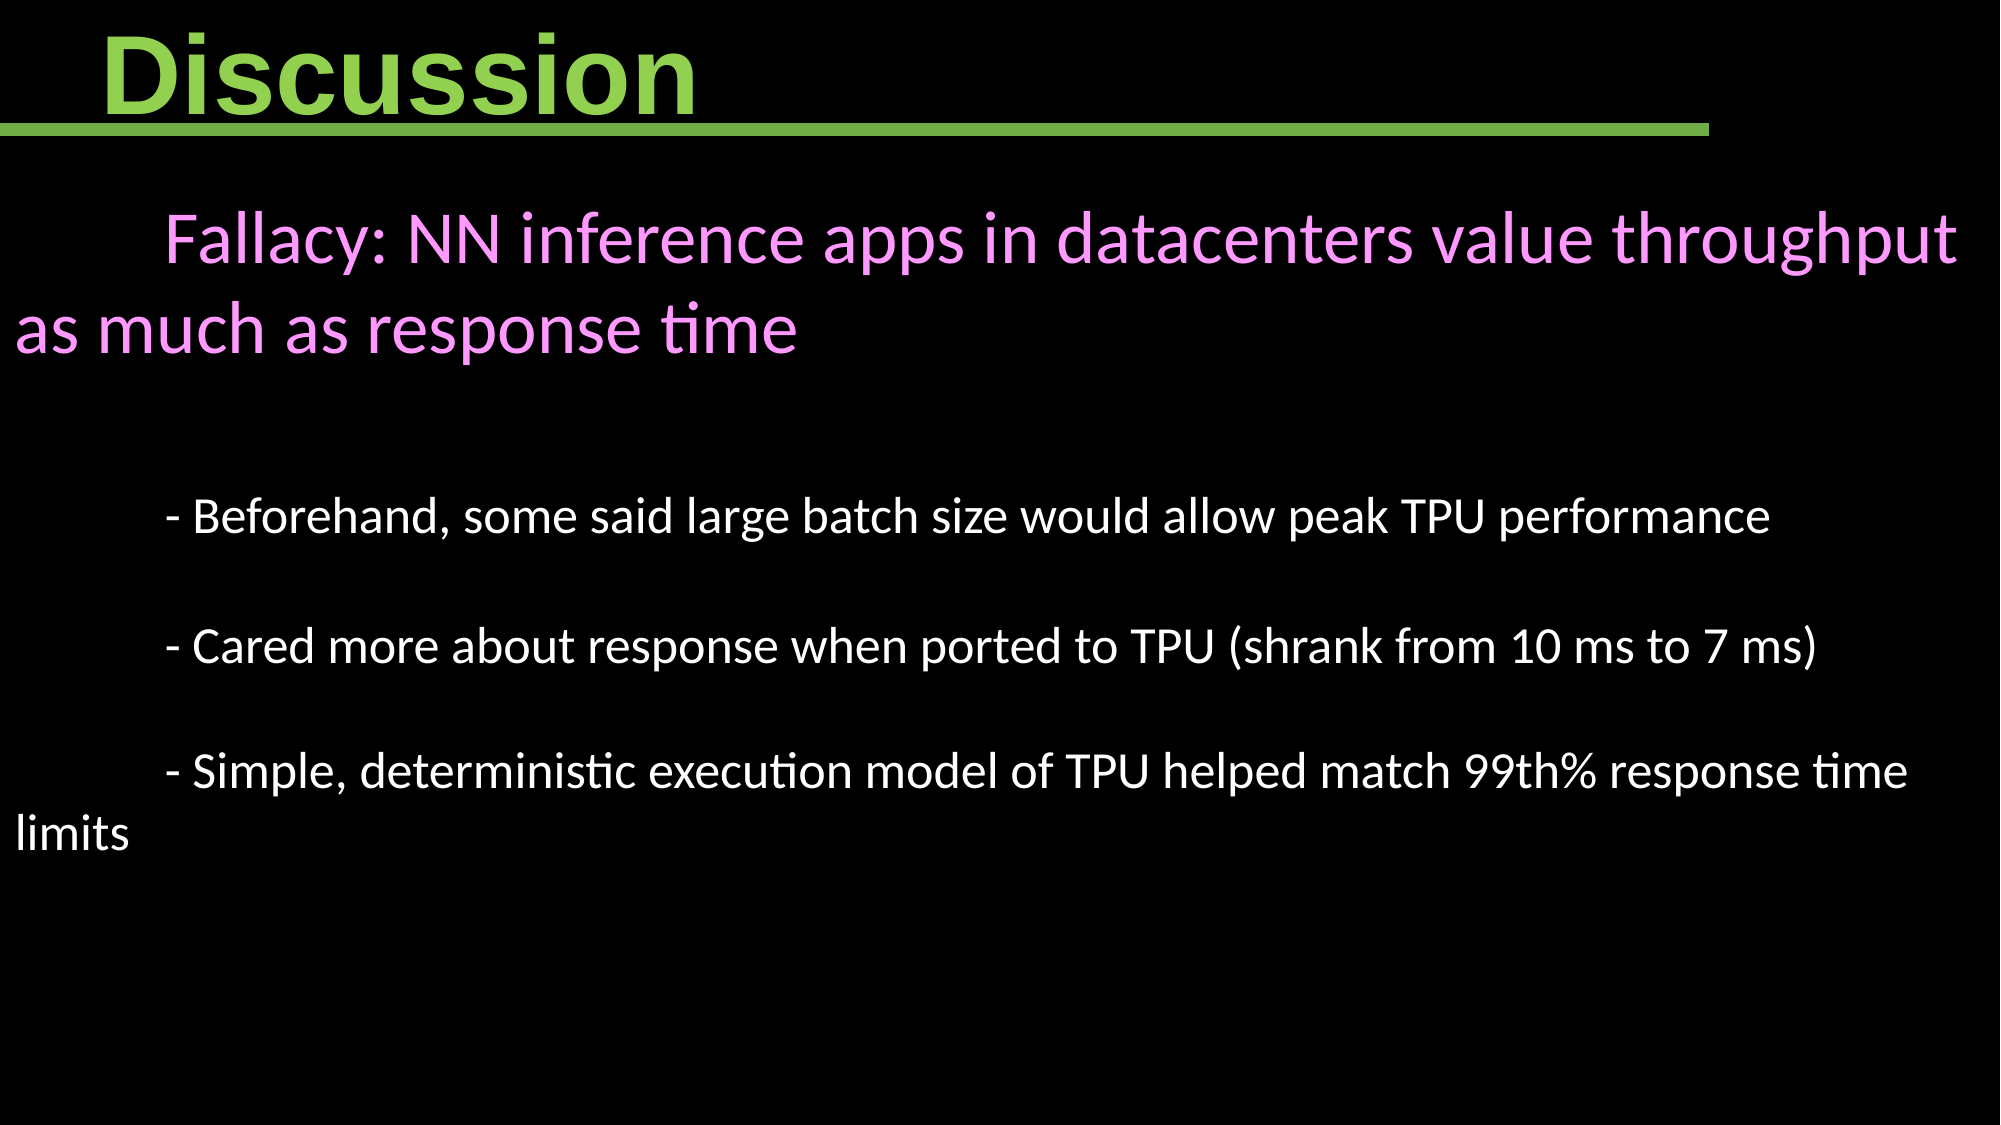

Discussion
	Fallacy: NN inference apps in datacenters value throughput as much as response time

	- Beforehand, some said large batch size would allow peak TPU performance

	- Cared more about response when ported to TPU (shrank from 10 ms to 7 ms)

	- Simple, deterministic execution model of TPU helped match 99th% response time limits